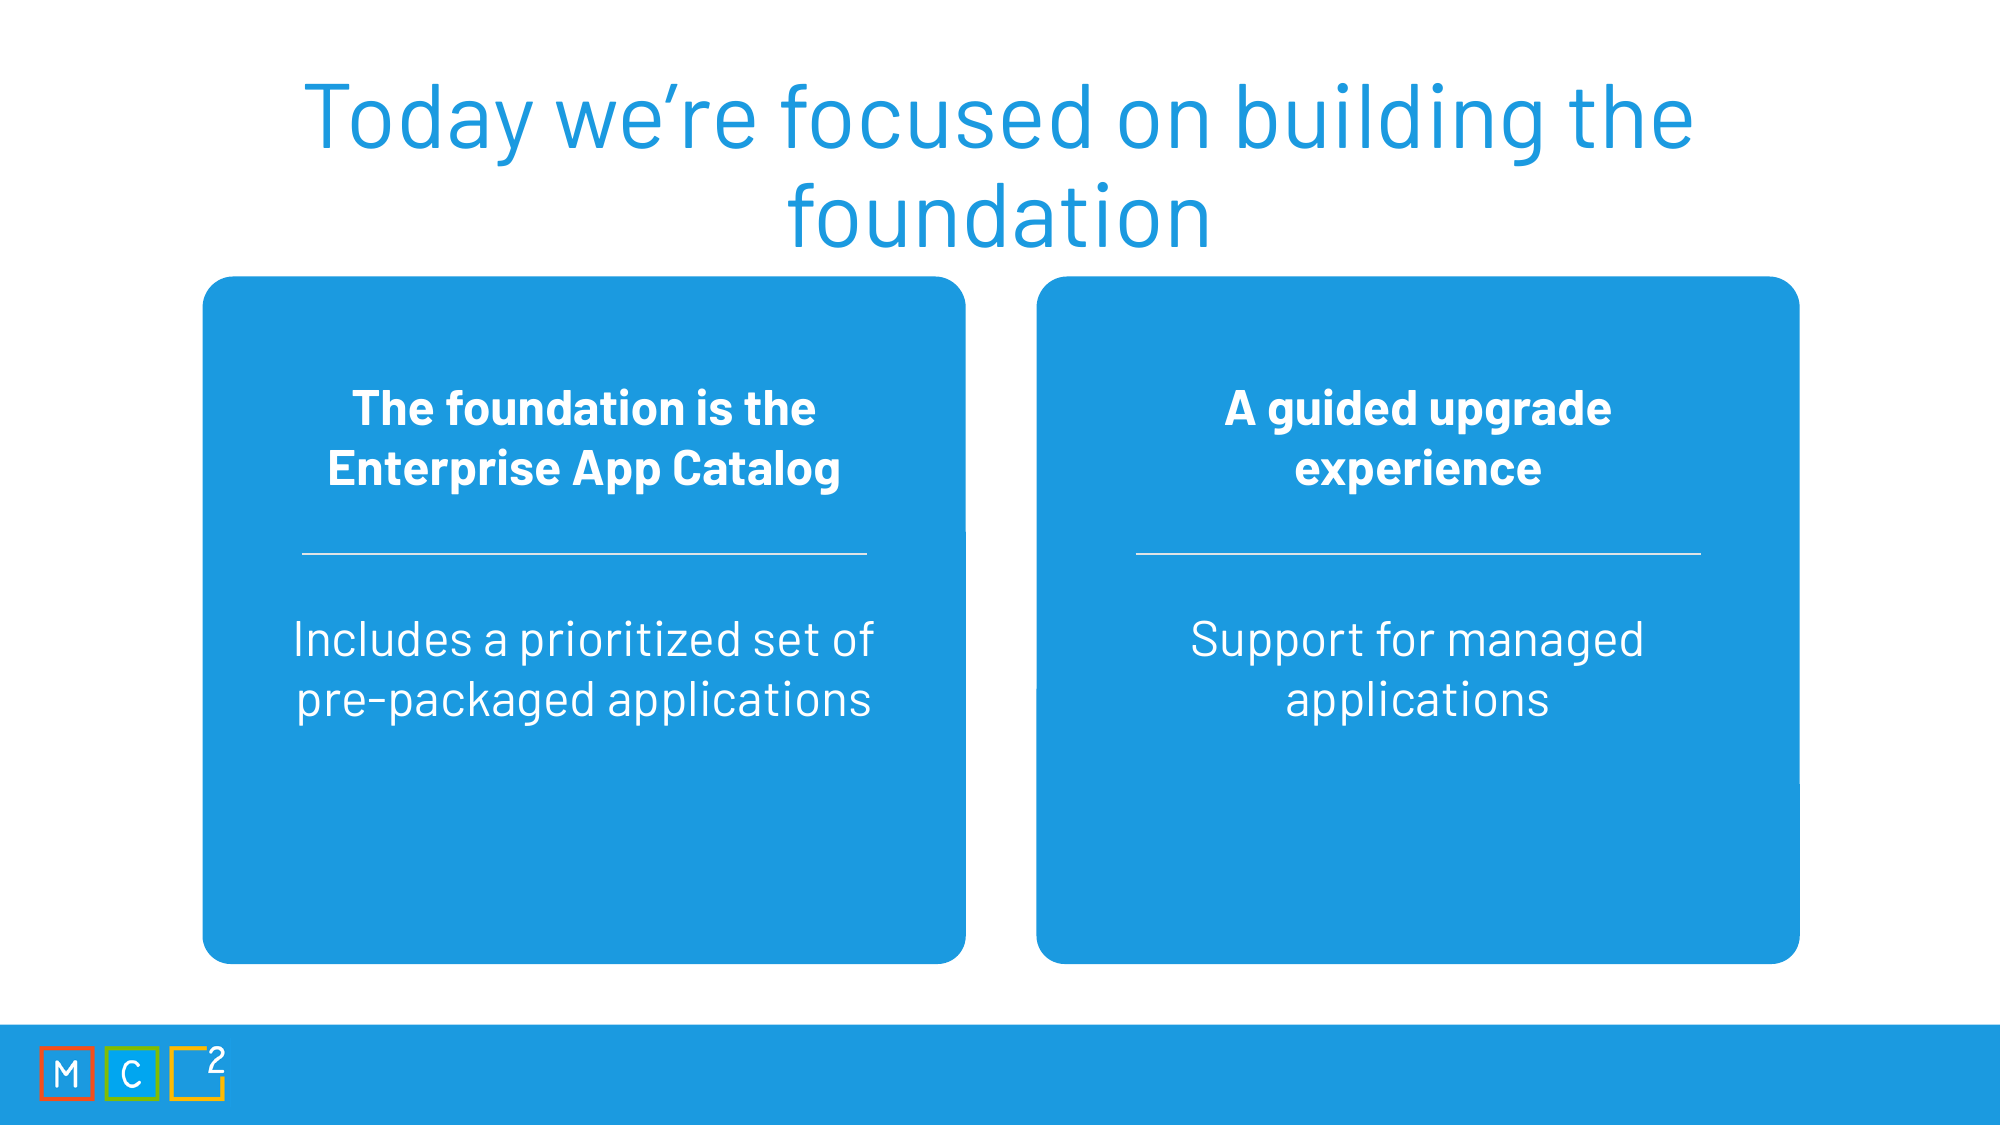

# Today we’re focused on building the foundation

The foundation is the Enterprise App Catalog
Includes a prioritized set of pre-packaged applications
A guided upgrade experience
Support for managed applications